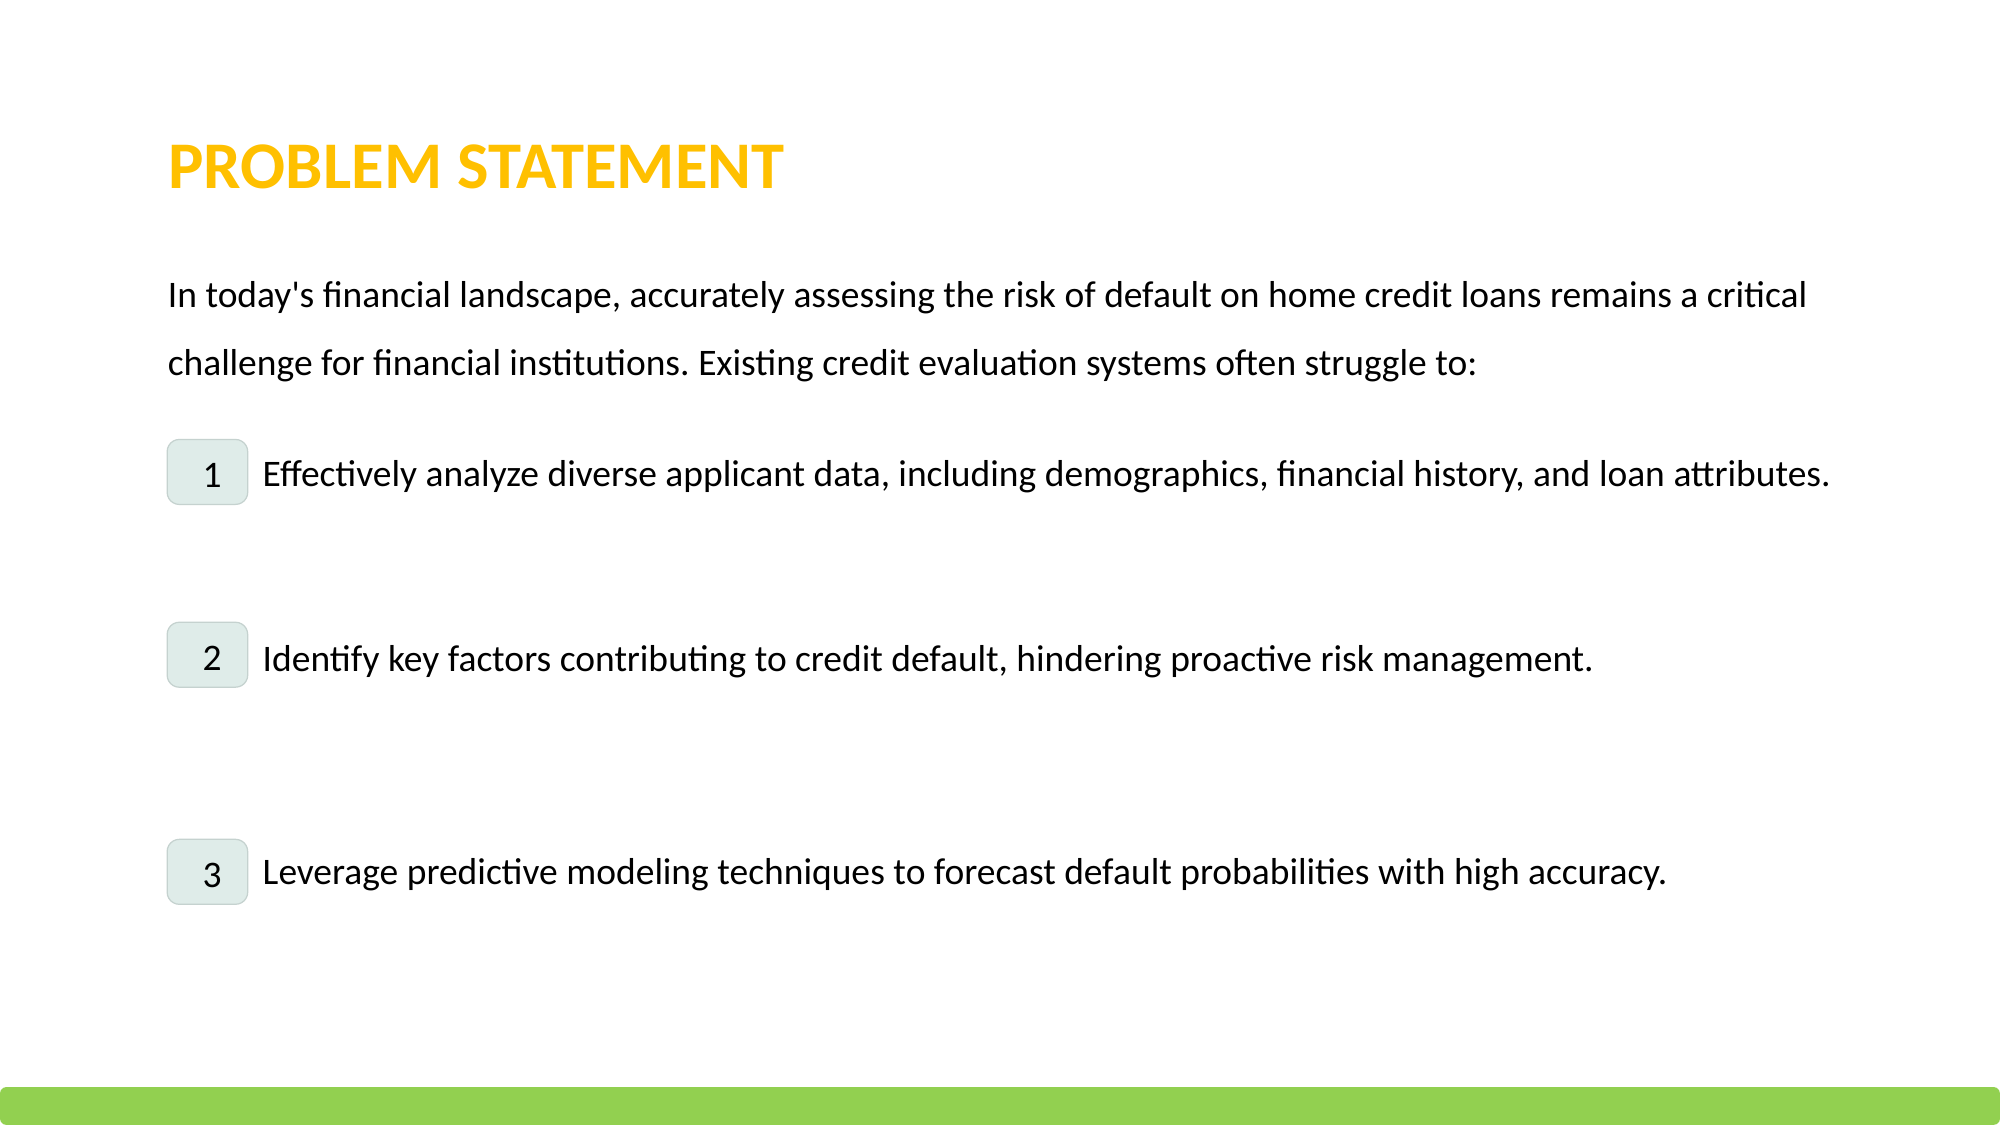

# PROBLEM STATEMENT
In today's financial landscape, accurately assessing the risk of default on home credit loans remains a critical challenge for financial institutions. Existing credit evaluation systems often struggle to:

  1
Effectively analyze diverse applicant data, including demographics, financial history, and loan attributes.
  2
Identify key factors contributing to credit default, hindering proactive risk management.
  3
Leverage predictive modeling techniques to forecast default probabilities with high accuracy.